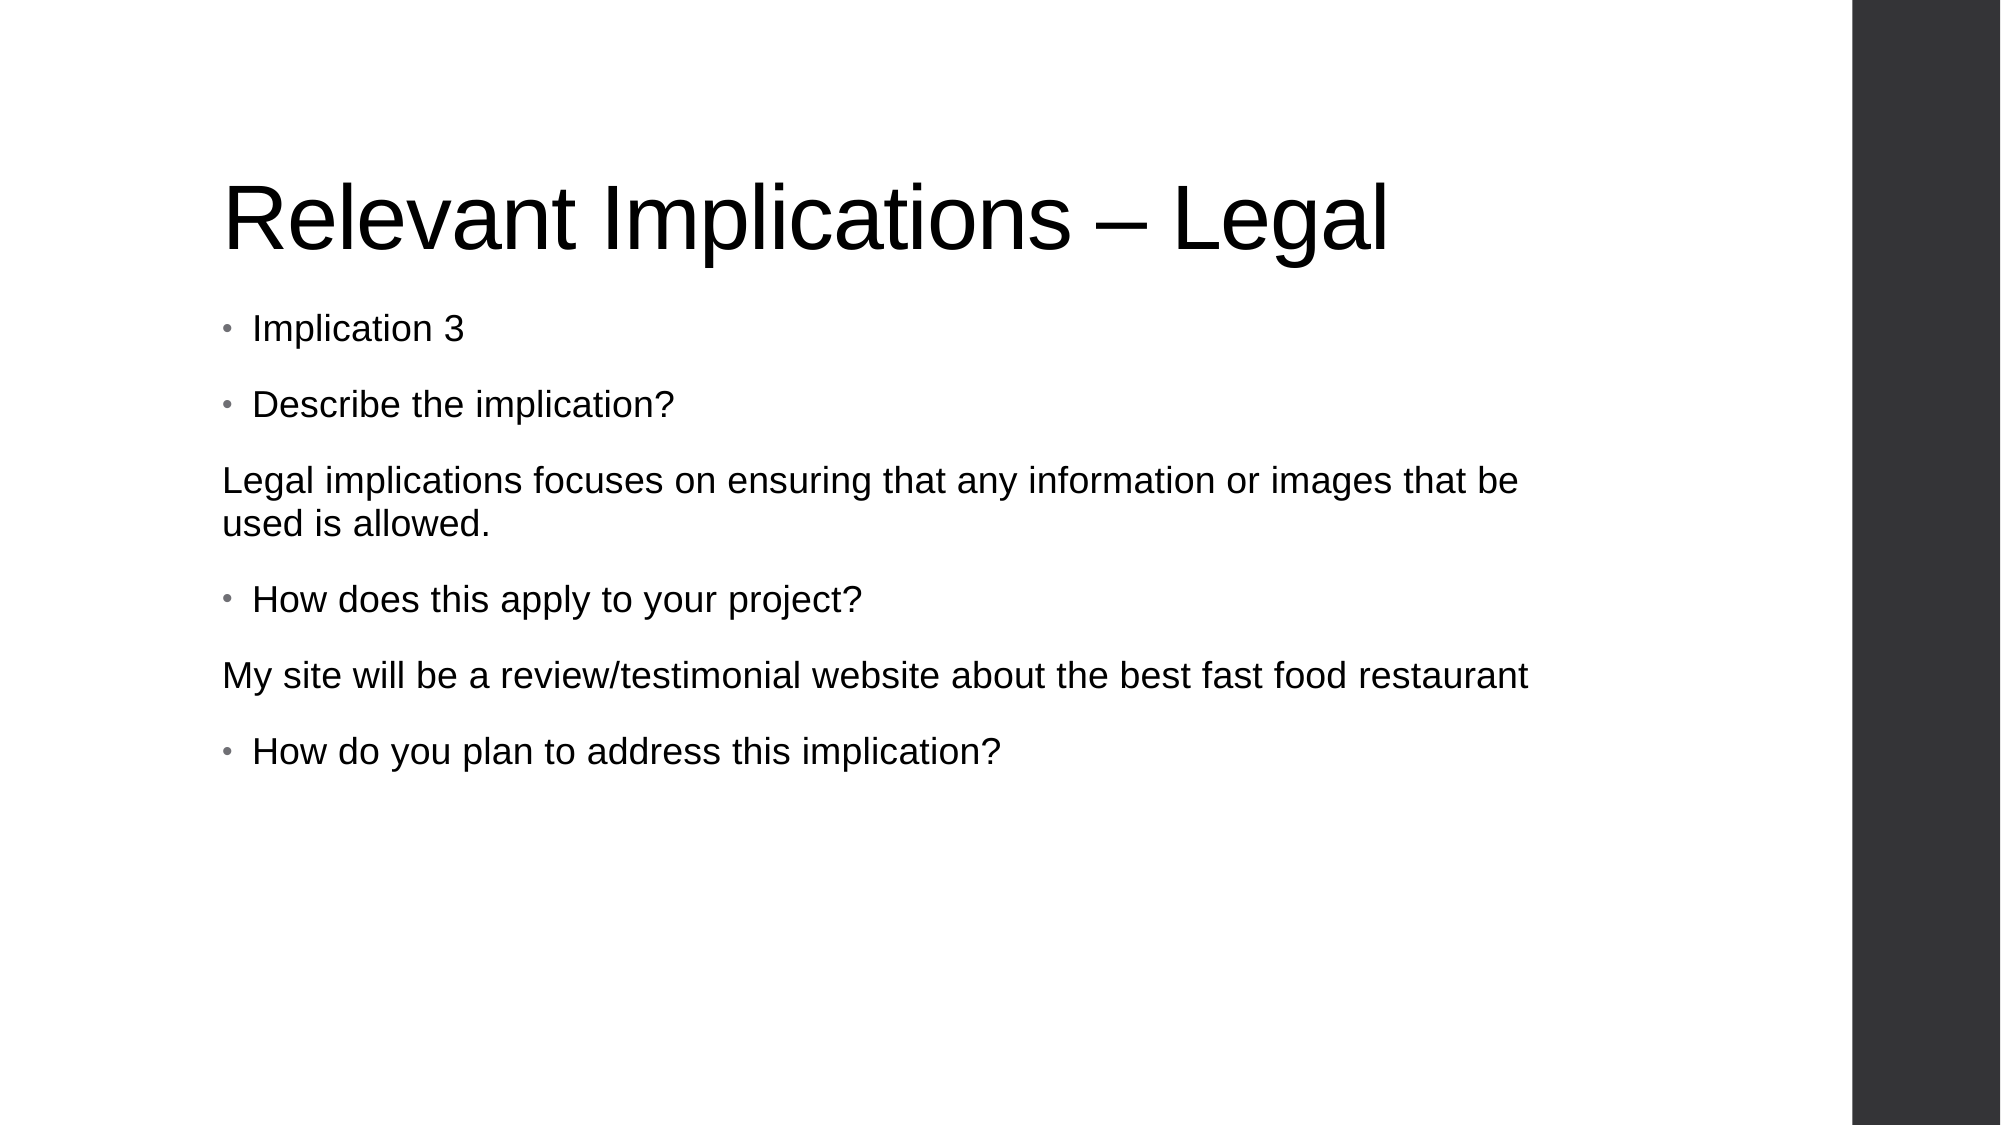

# Relevant Implications – Legal
Implication 3
Describe the implication?
Legal implications focuses on ensuring that any information or images that be used is allowed.
How does this apply to your project?
My site will be a review/testimonial website about the best fast food restaurant
How do you plan to address this implication?